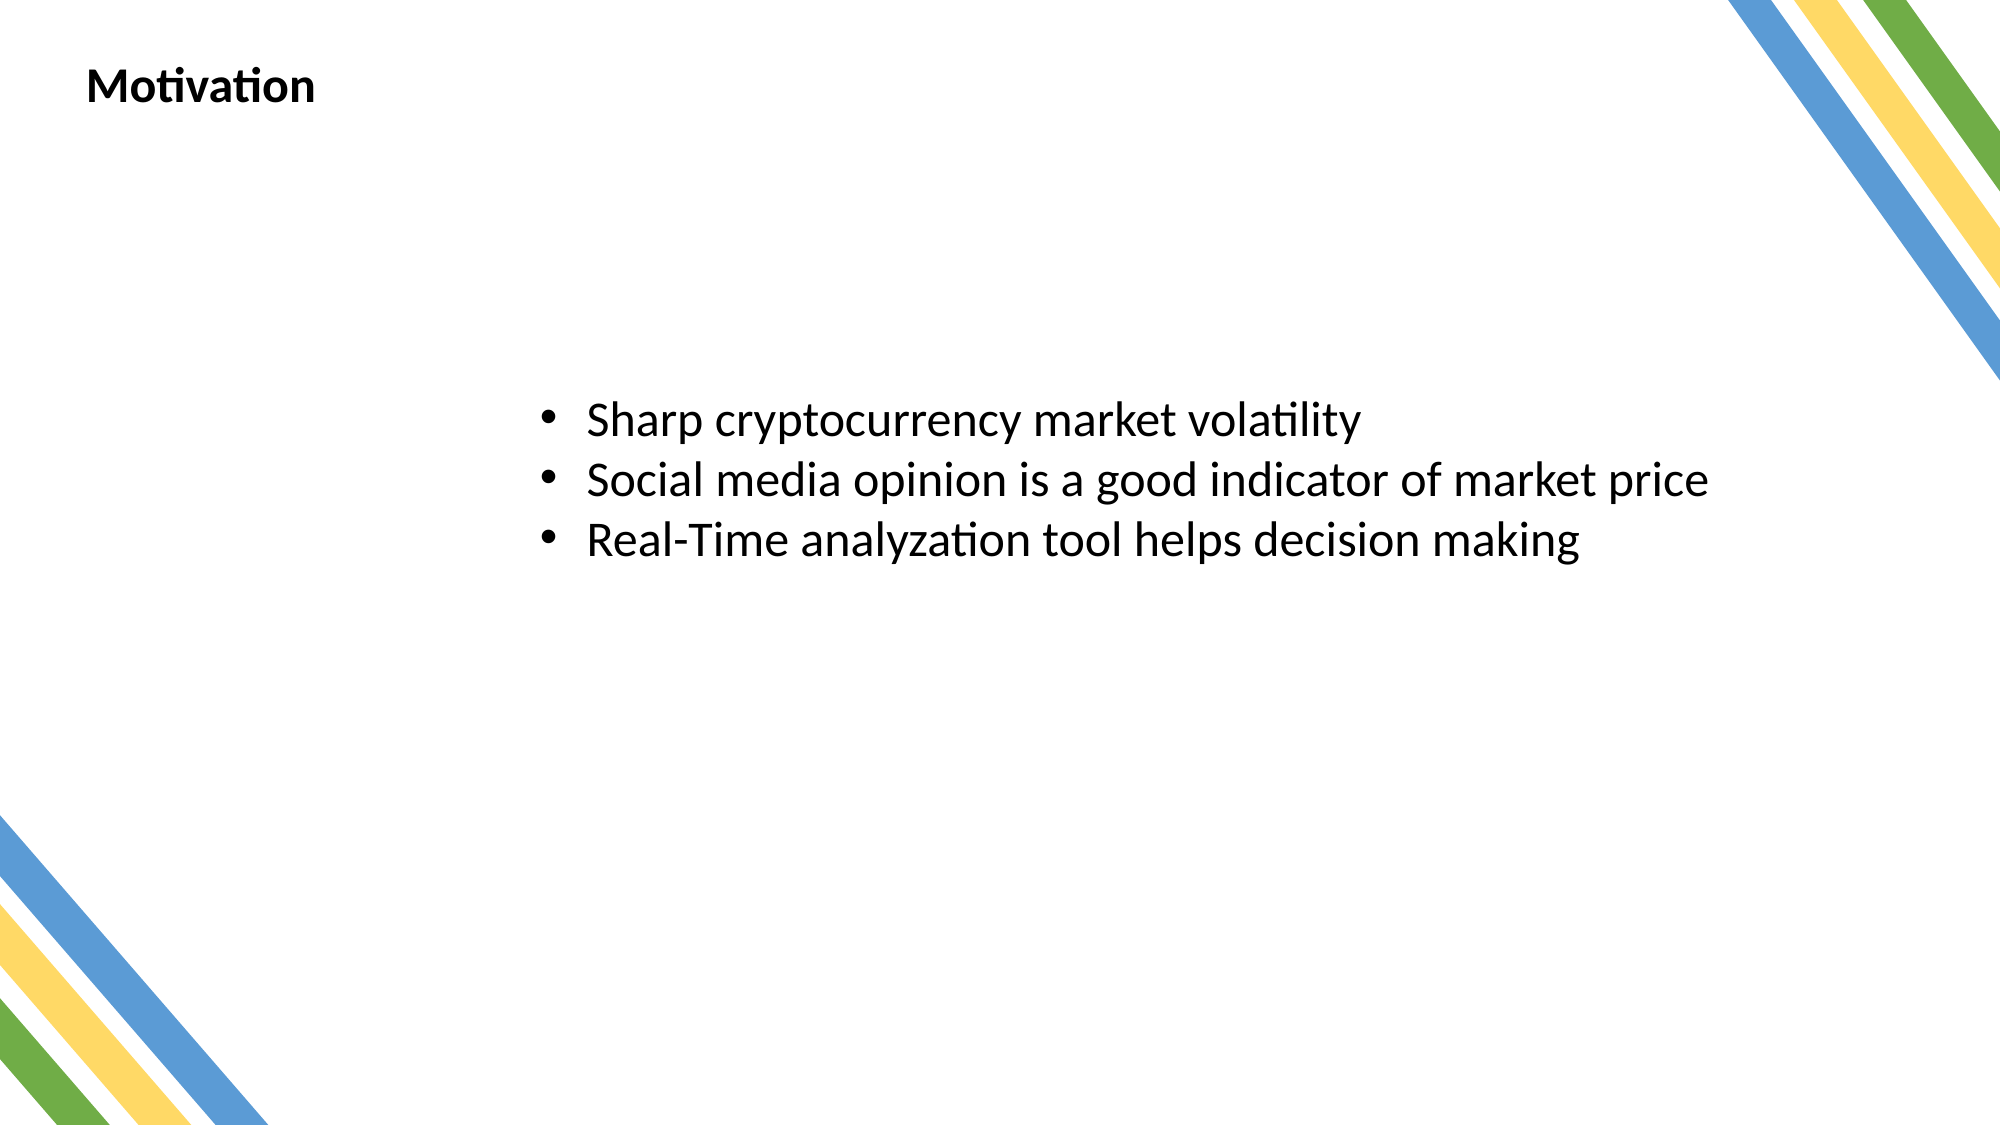

Motivation
Sharp cryptocurrency market volatility
Social media opinion is a good indicator of market price
Real-Time analyzation tool helps decision making